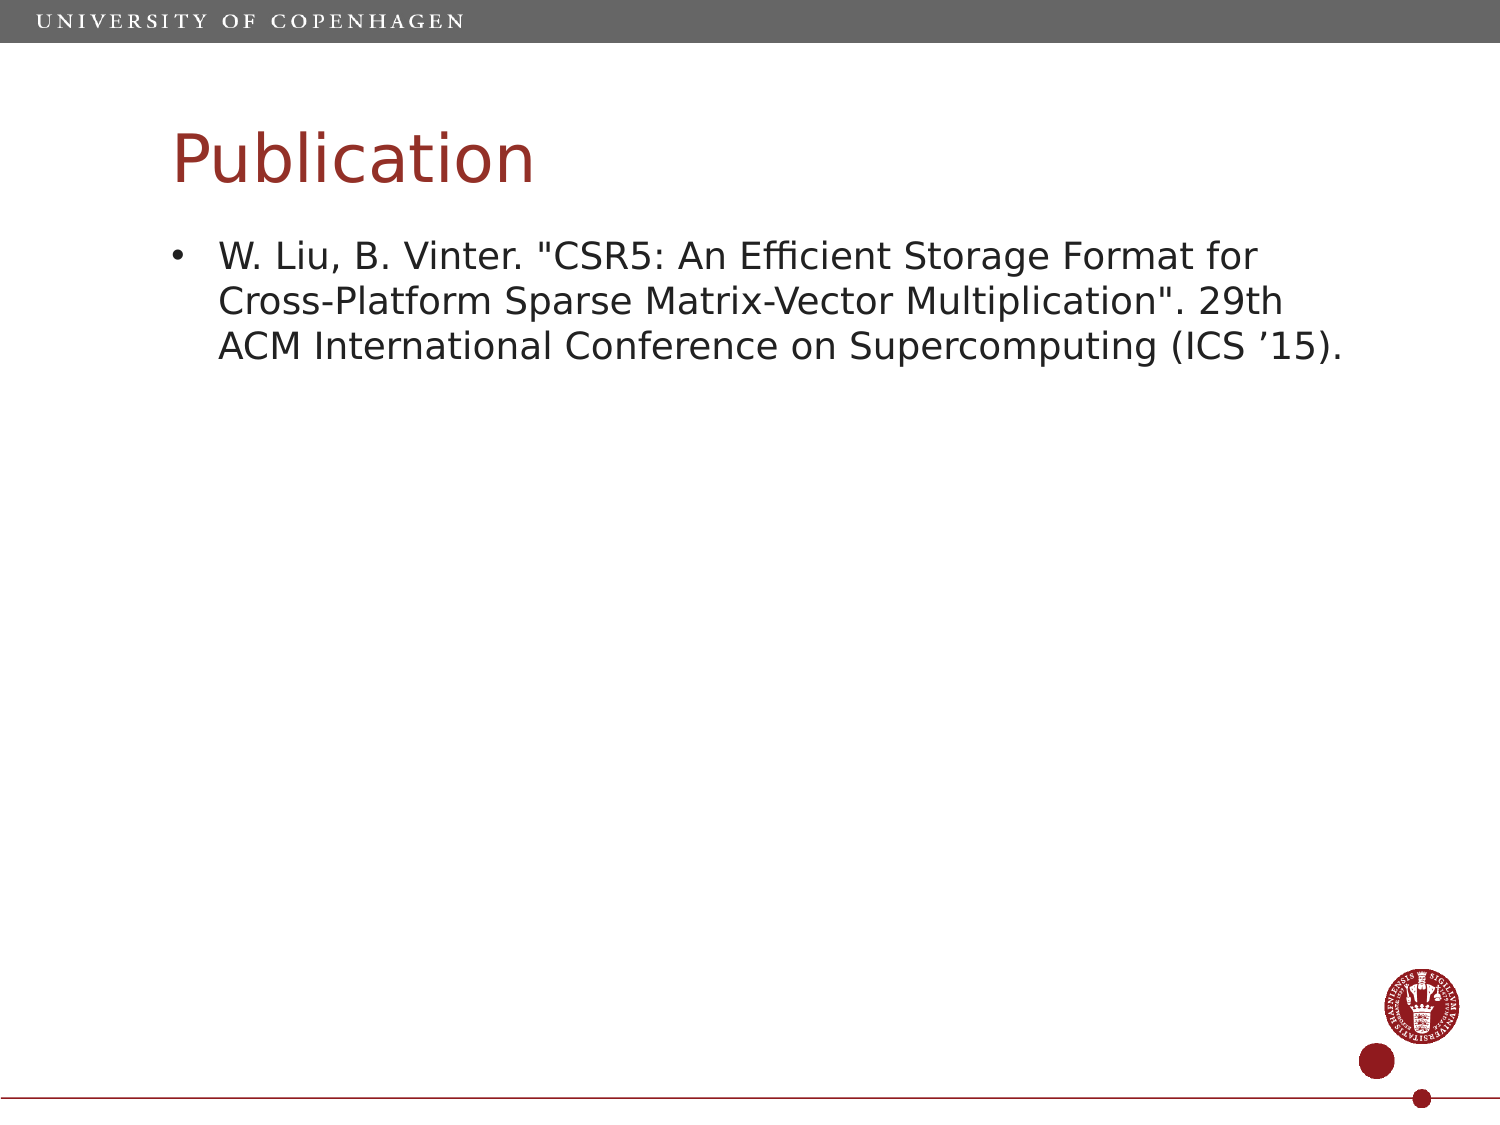

Publication
W. Liu, B. Vinter. "CSR5: An Efficient Storage Format for Cross-Platform Sparse Matrix-Vector Multiplication". 29th ACM International Conference on Supercomputing (ICS ’15).